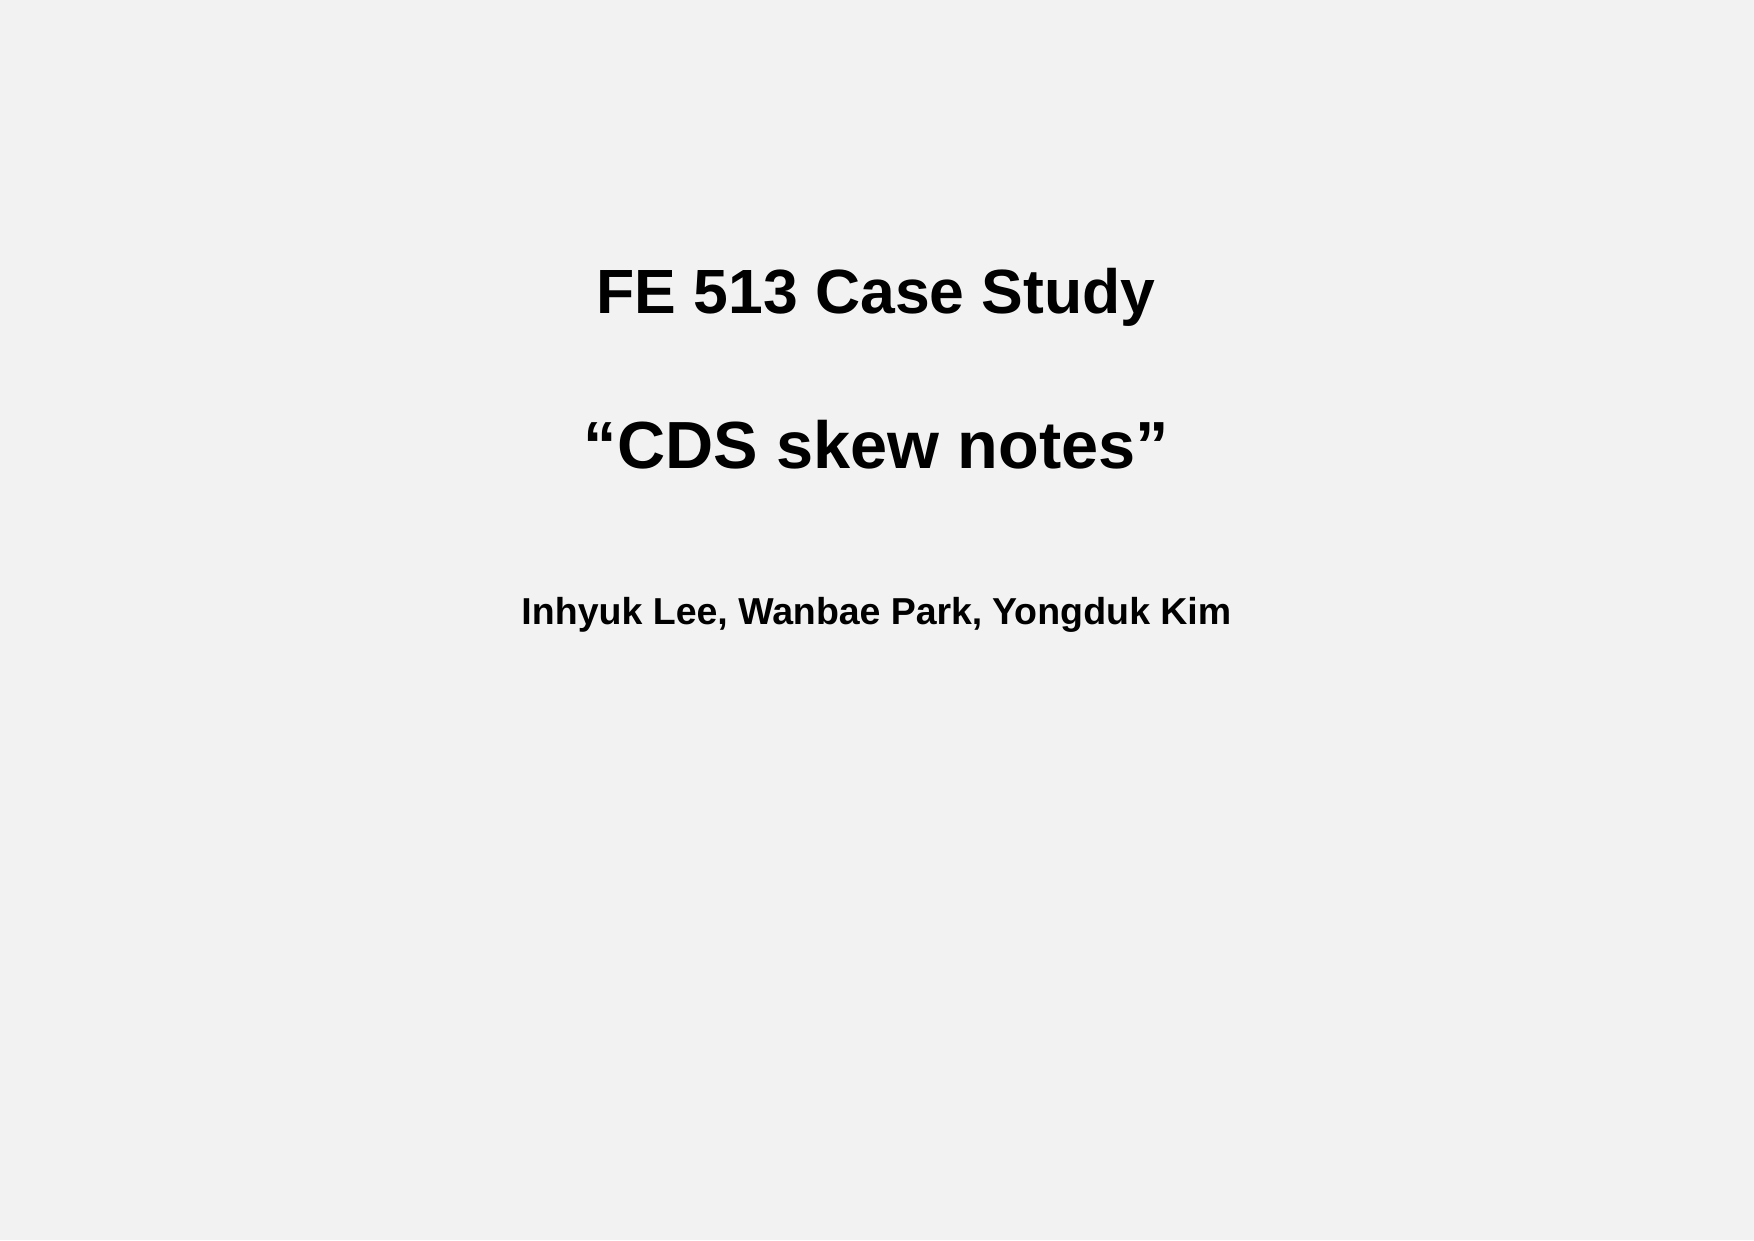

FE 513 Case Study
“CDS skew notes”
Inhyuk Lee, Wanbae Park, Yongduk Kim